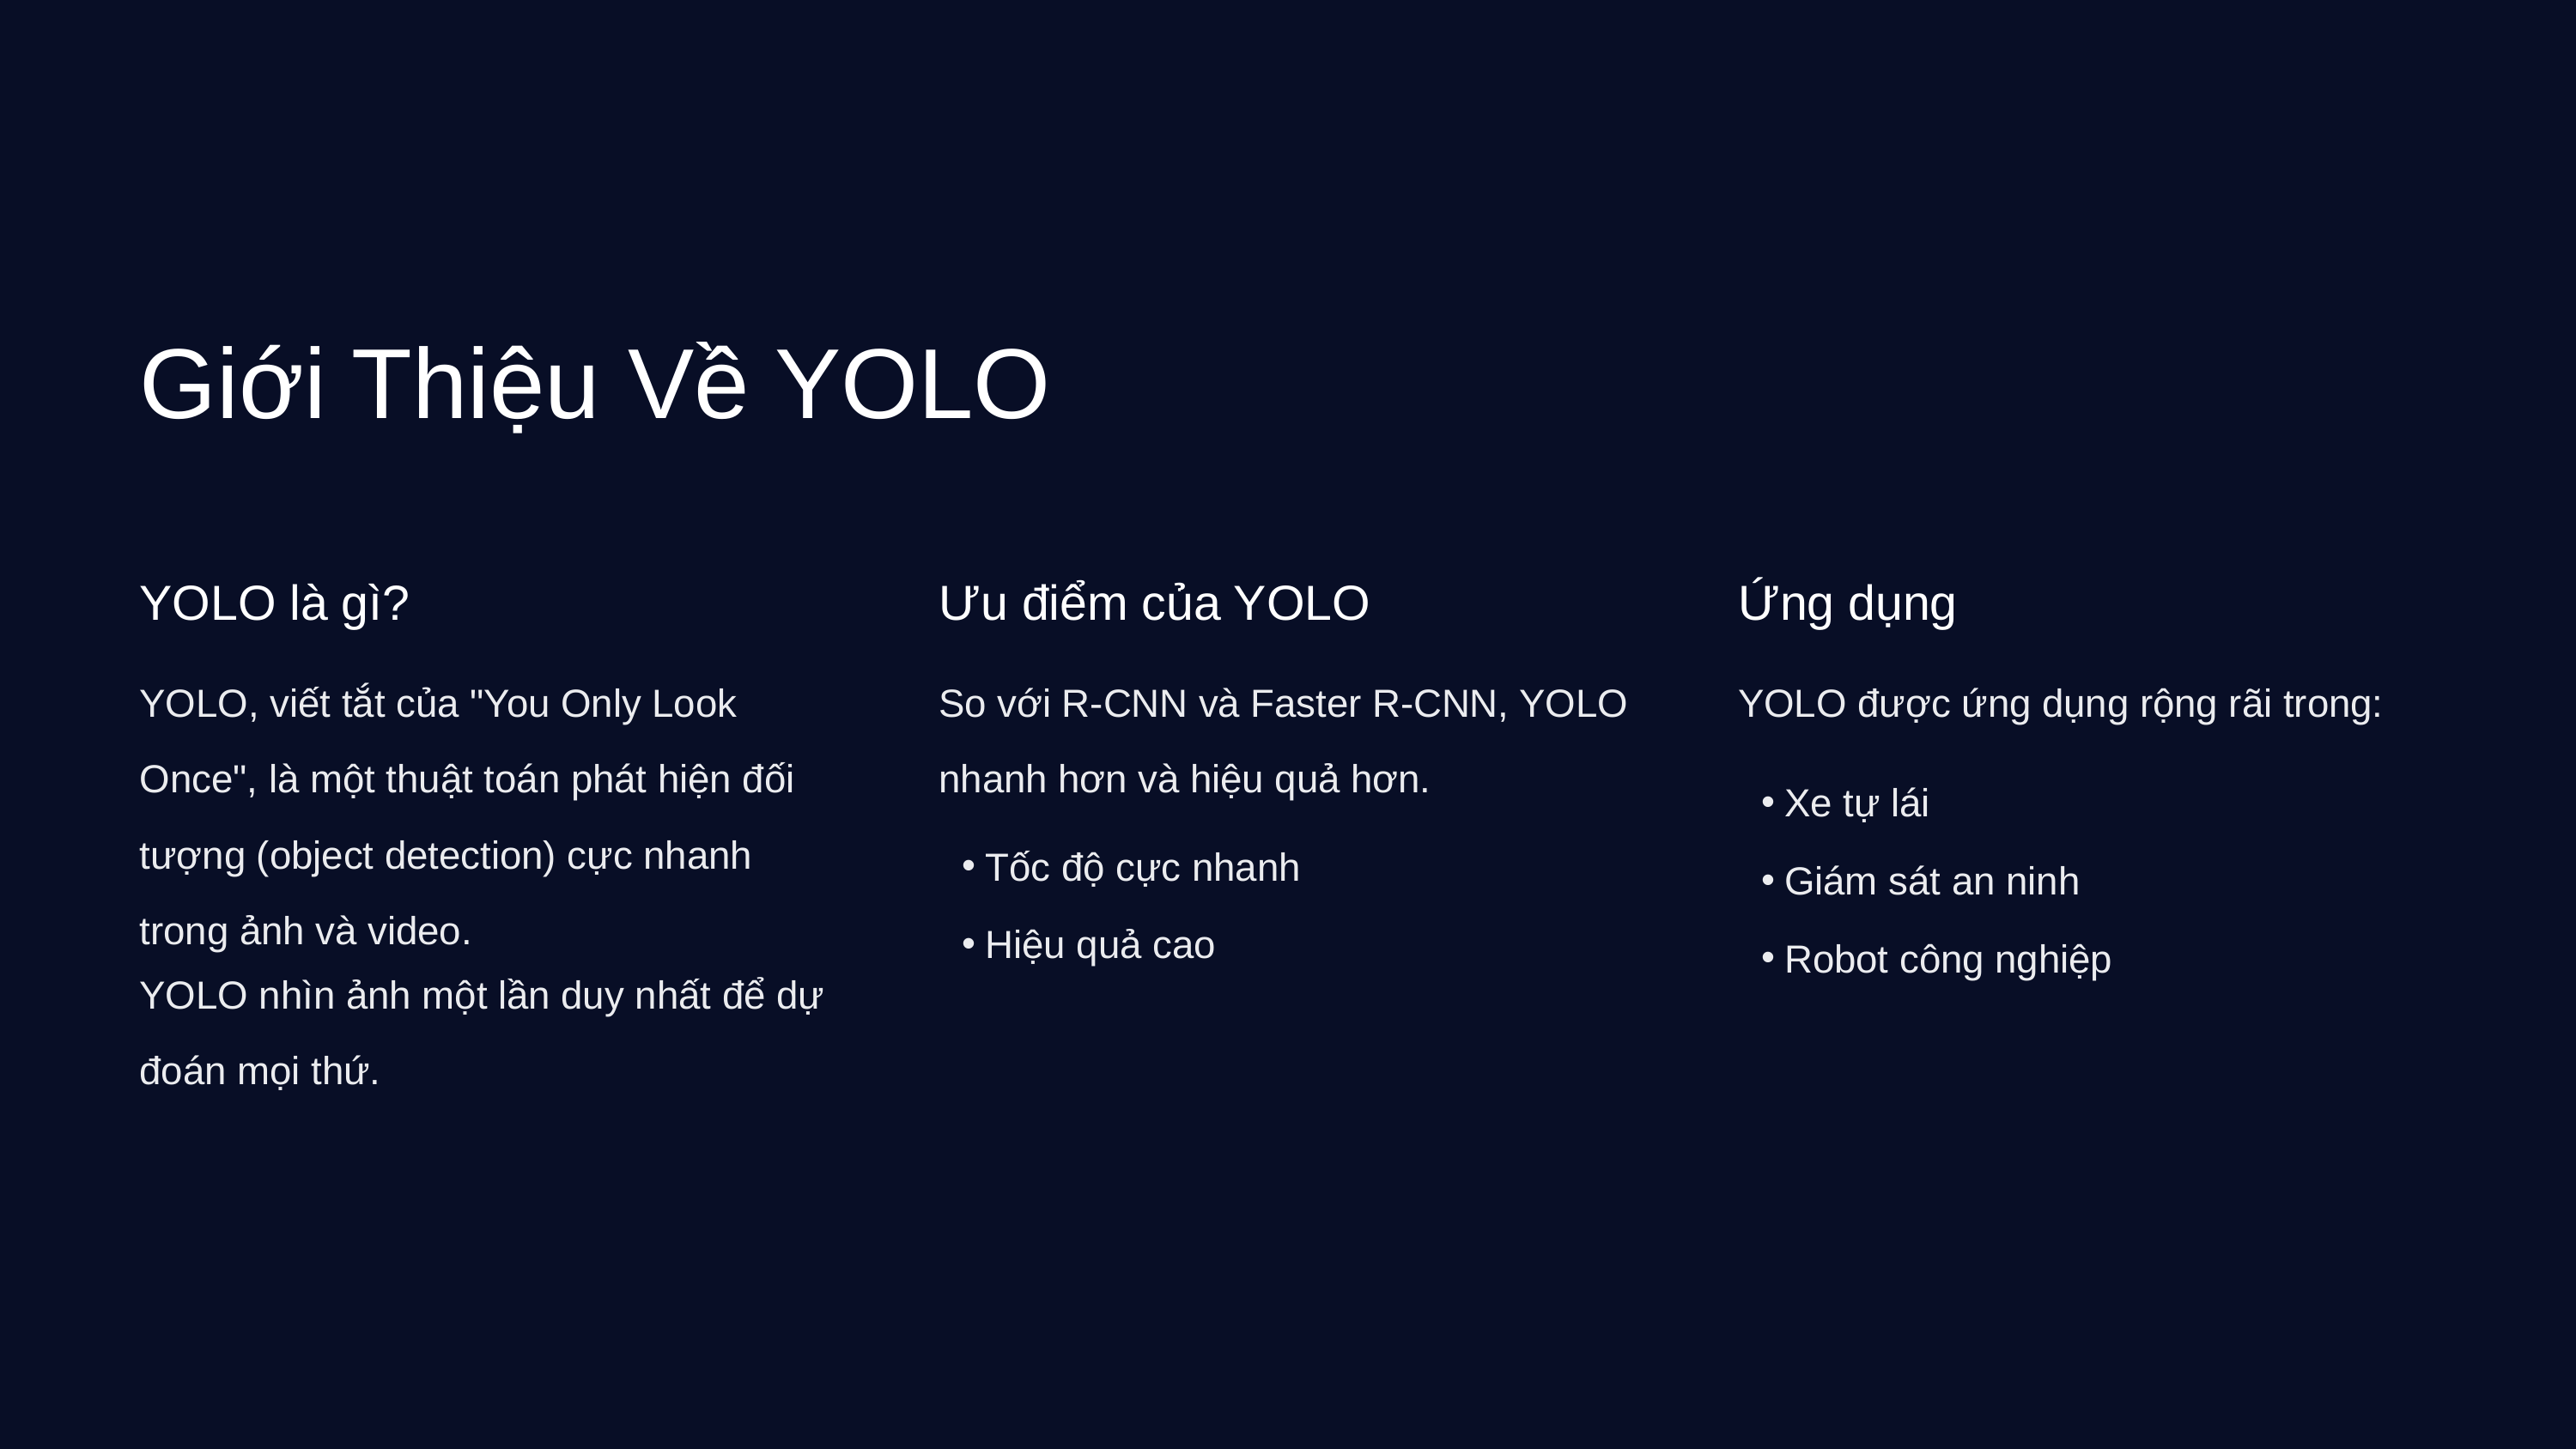

Giới Thiệu Về YOLO

YOLO là gì?

Ưu điểm của YOLO

Ứng dụng

YOLO, viết tắt của "You Only Look Once", là một thuật toán phát hiện đối tượng (object detection) cực nhanh trong ảnh và video.

So với R-CNN và Faster R-CNN, YOLO nhanh hơn và hiệu quả hơn.

YOLO được ứng dụng rộng rãi trong:

Xe tự lái

Tốc độ cực nhanh

Giám sát an ninh

Hiệu quả cao

Robot công nghiệp

YOLO nhìn ảnh một lần duy nhất để dự đoán mọi thứ.